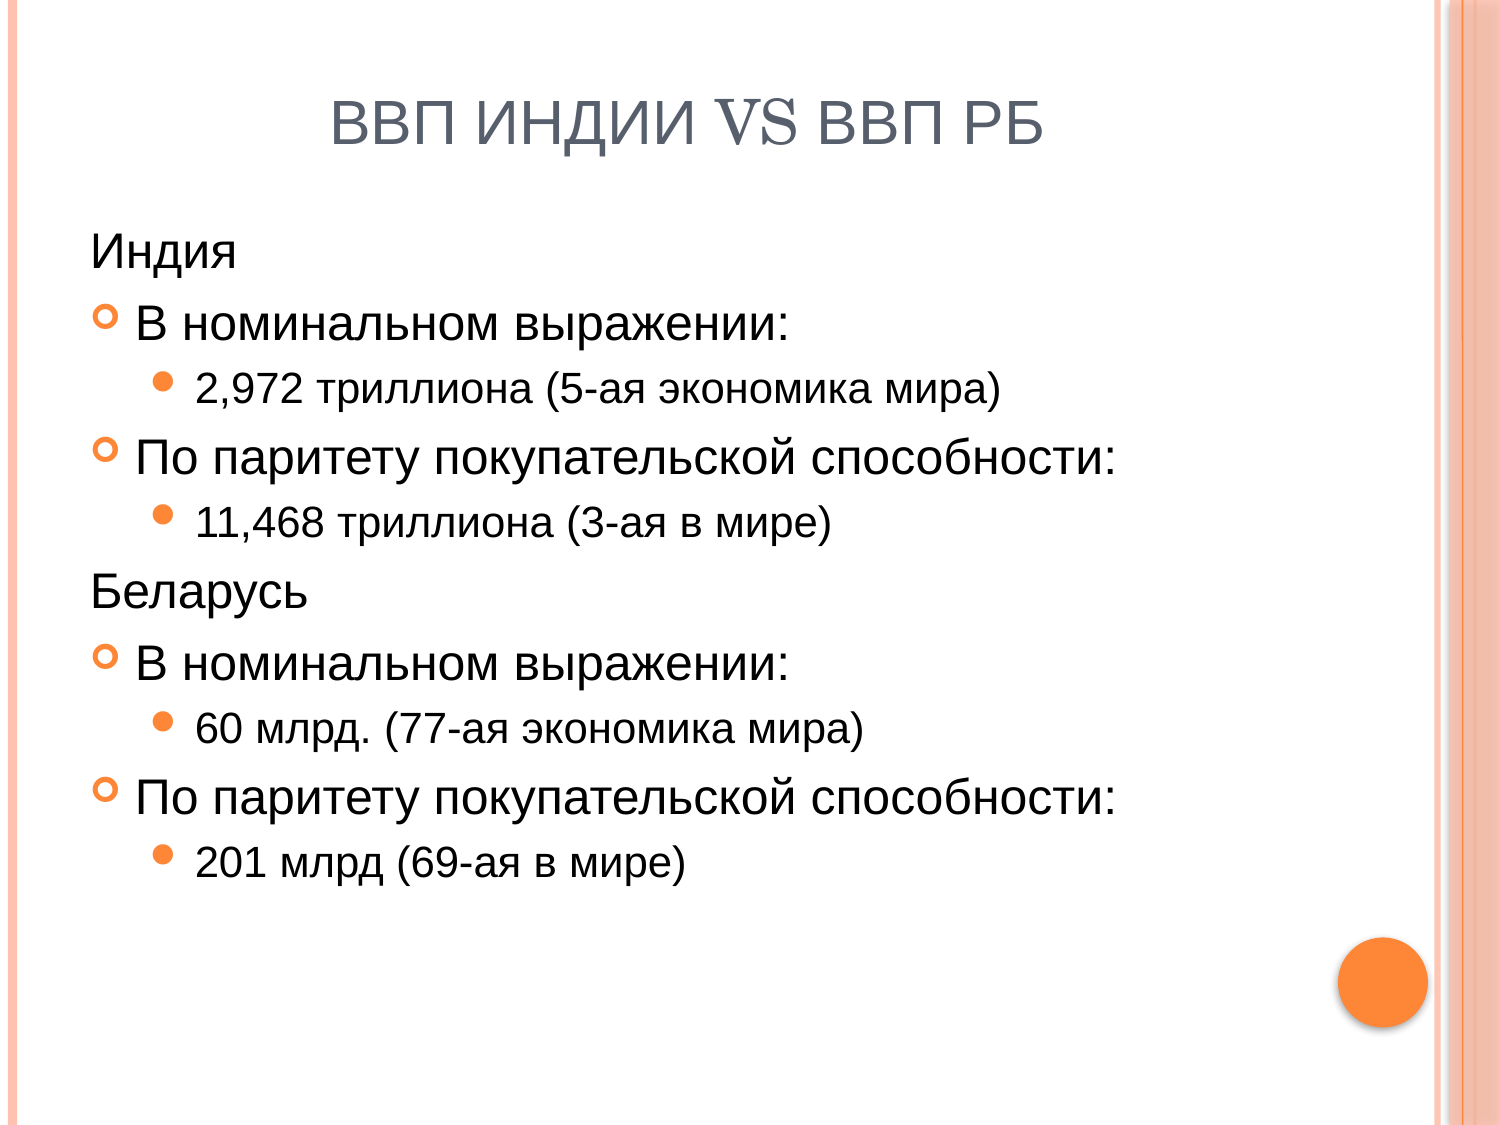

# ВВП Индии VS ВВП РБ
Индия
В номинальном выражении:
2,972 триллиона (5-ая экономика мира)
По паритету покупательской способности:
11,468 триллиона (3-ая в мире)
Беларусь
В номинальном выражении:
60 млрд. (77-ая экономика мира)
По паритету покупательской способности:
201 млрд (69-ая в мире)